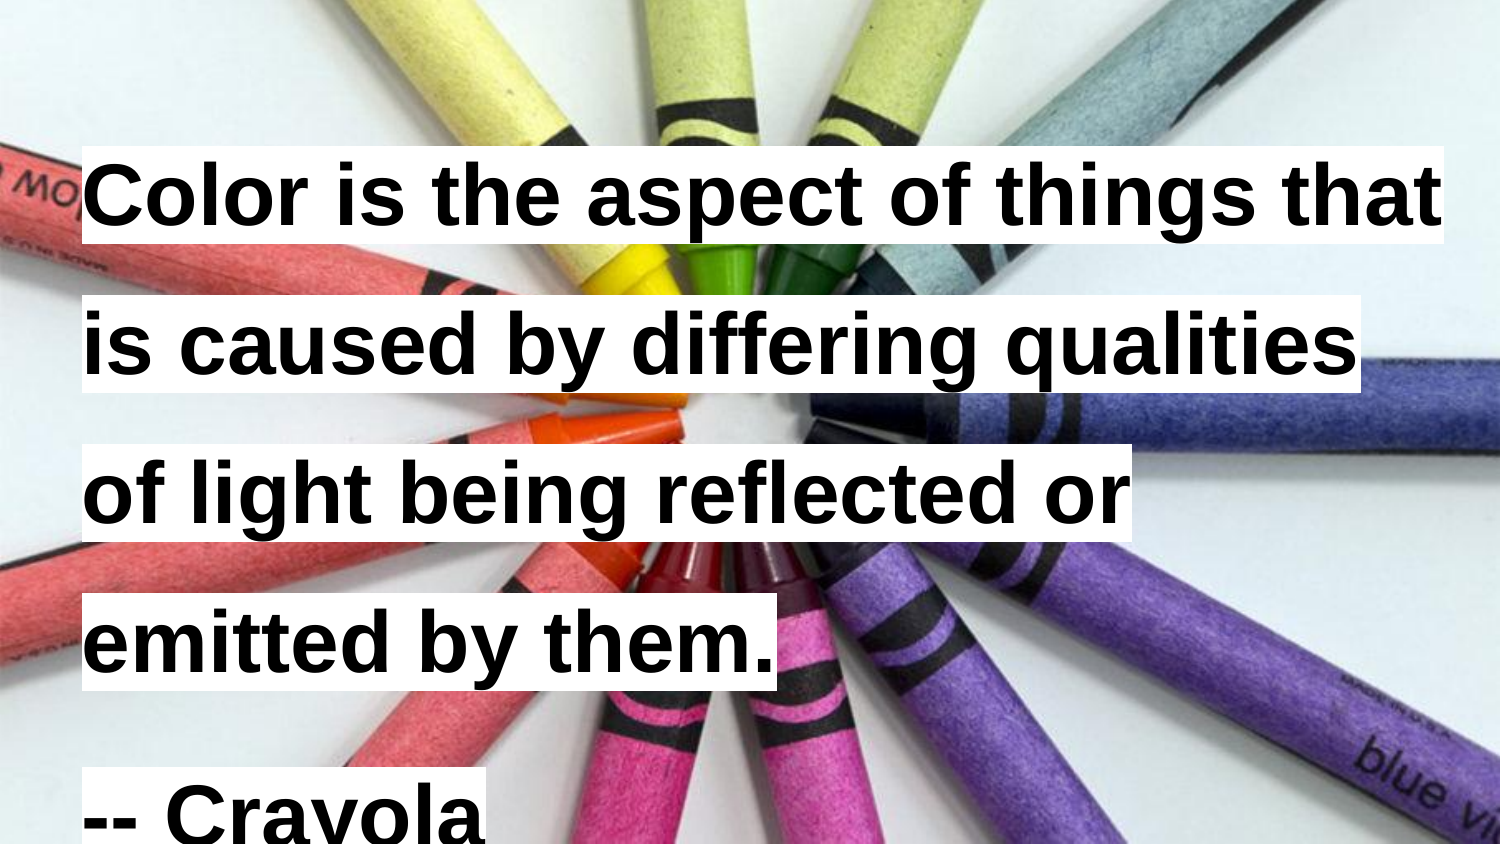

Color is the aspect of things that is caused by differing qualities of light being reflected or emitted by them.
-- Crayola